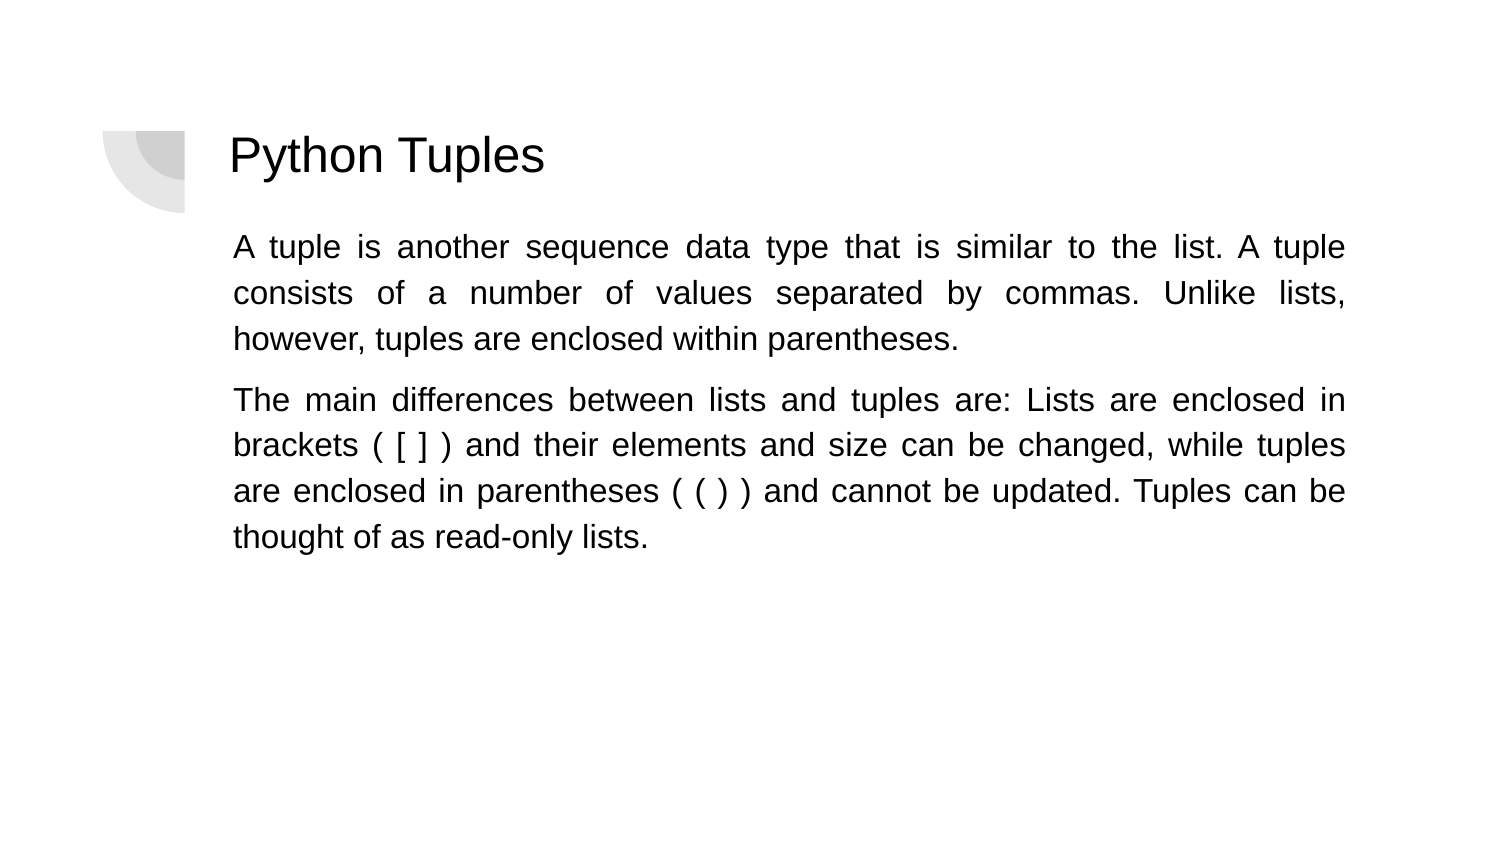

# Python Tuples

A tuple is another sequence data type that is similar to the list. A tuple consists of a number of values separated by commas. Unlike lists, however, tuples are enclosed within parentheses.
The main differences between lists and tuples are: Lists are enclosed in brackets ( [ ] ) and their elements and size can be changed, while tuples are enclosed in parentheses ( ( ) ) and cannot be updated. Tuples can be thought of as read-only lists.